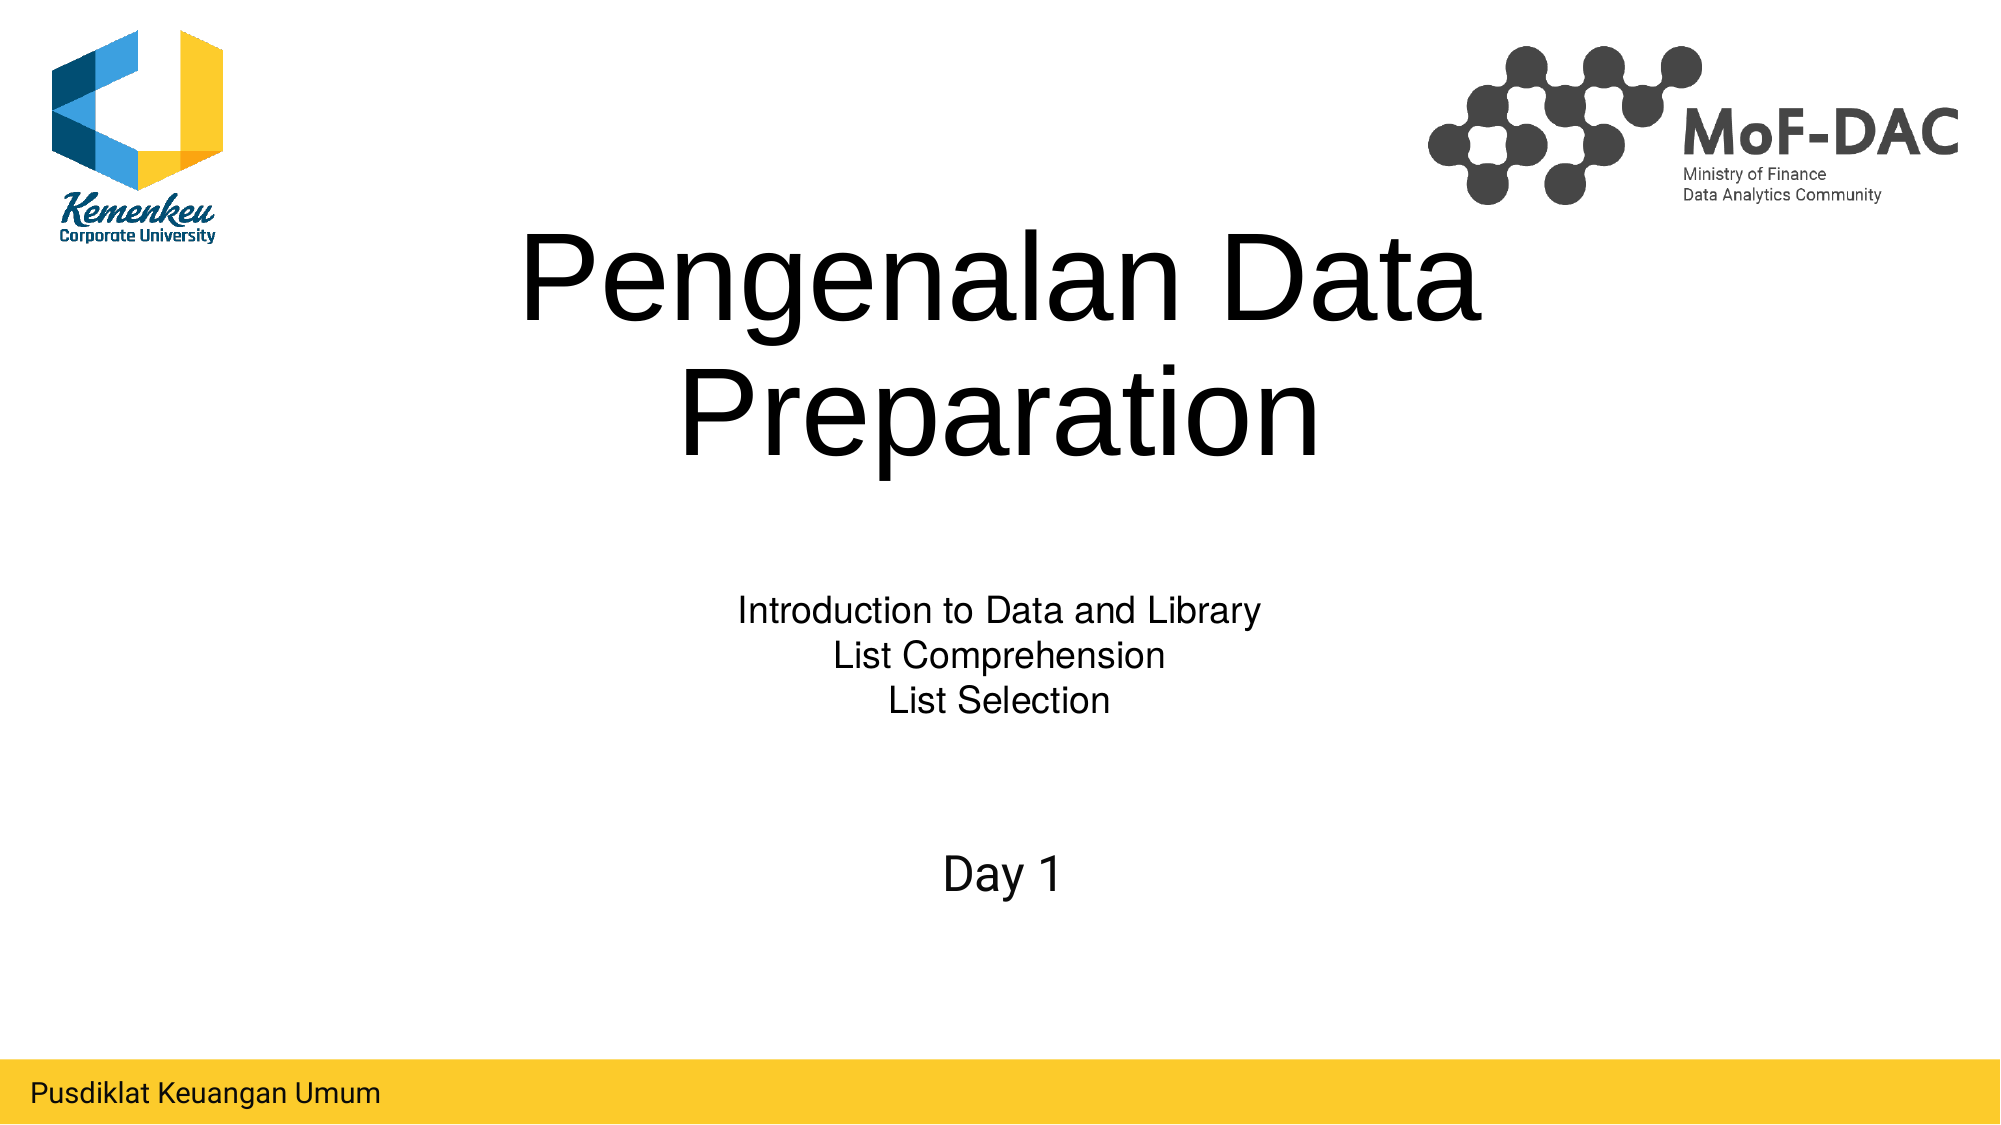

# Pengenalan Data Preparation
Introduction to Data and Library
List Comprehension
List Selection
Day 1